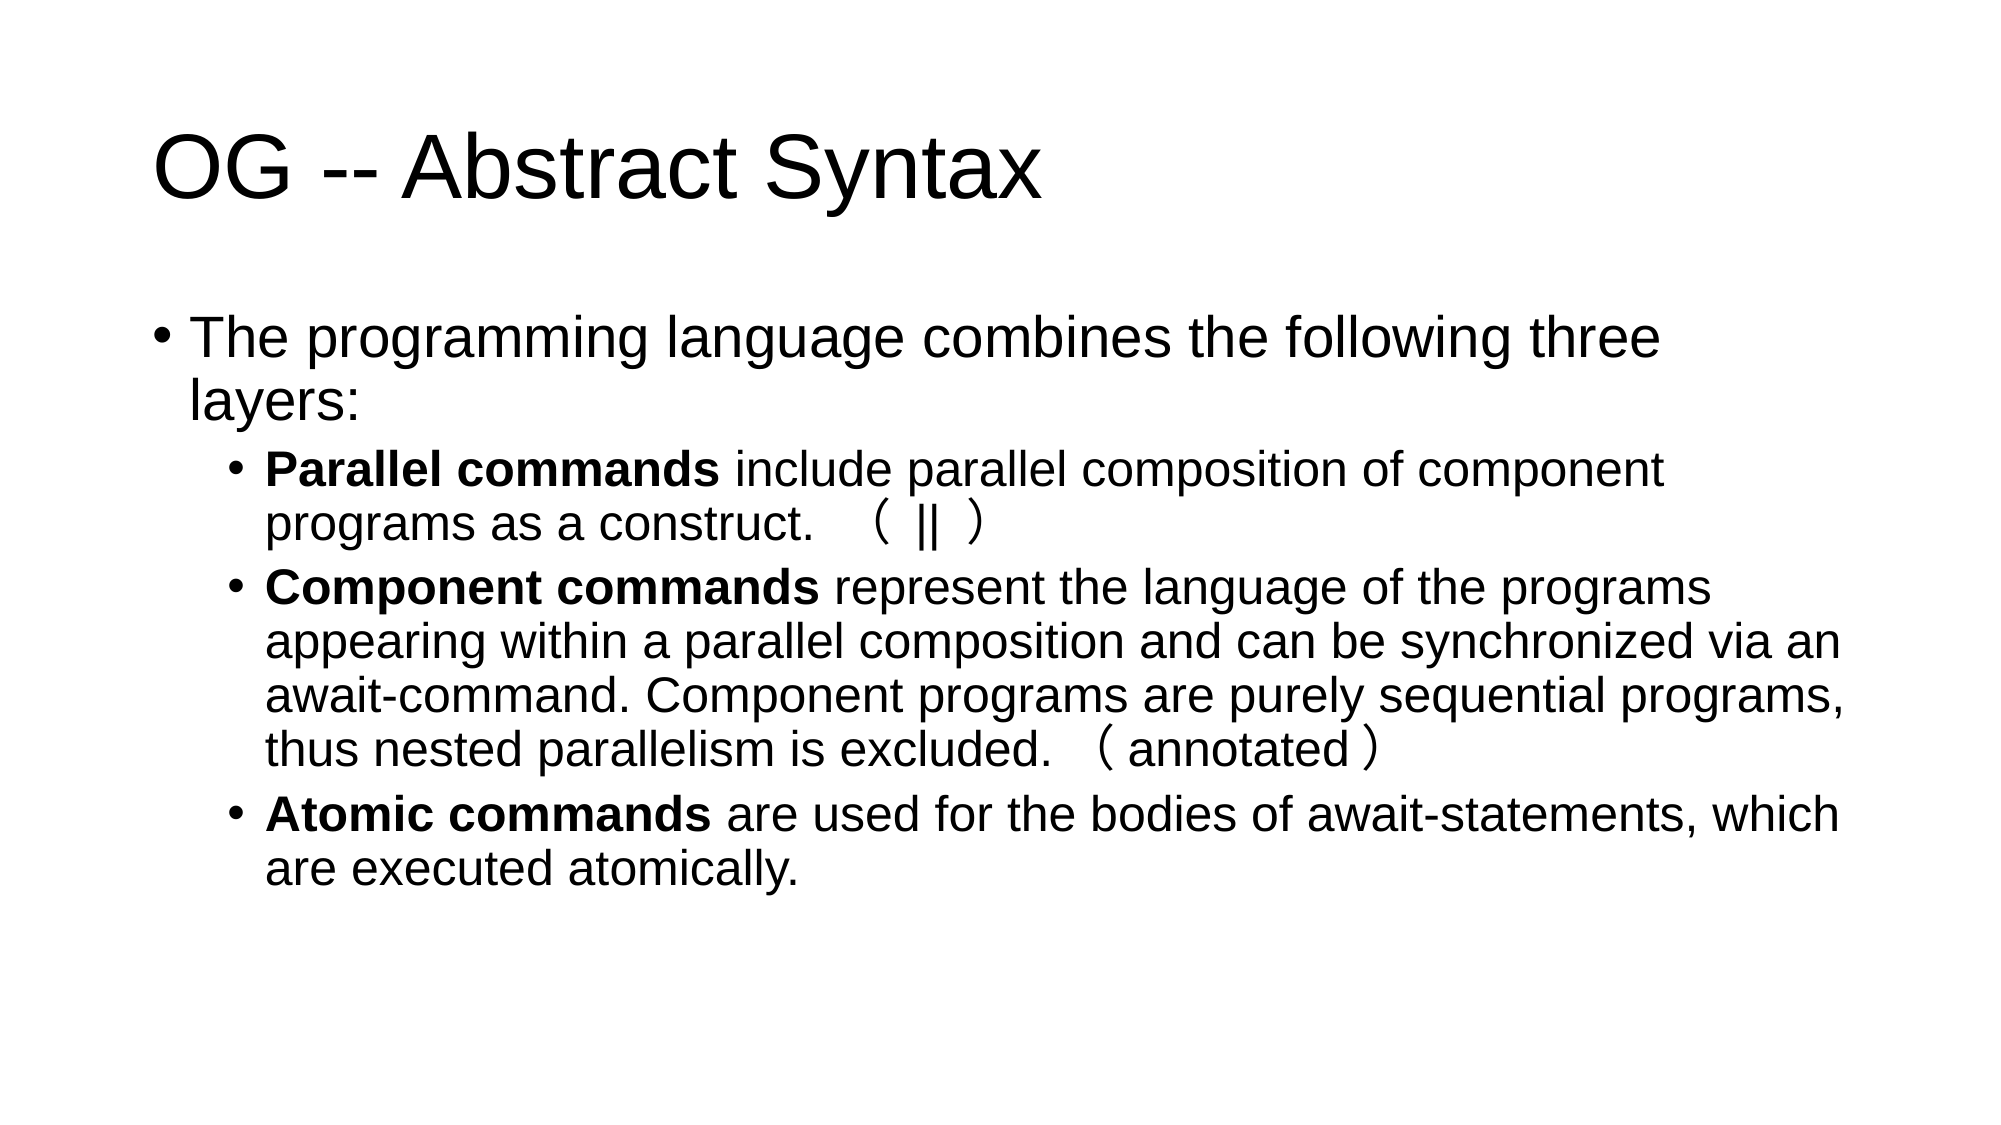

# OG -- Abstract Syntax
The programming language combines the following three layers:
Parallel commands include parallel composition of component programs as a construct. （ || ）
Component commands represent the language of the programs appearing within a parallel composition and can be synchronized via an await-command. Component programs are purely sequential programs, thus nested parallelism is excluded.（annotated）
Atomic commands are used for the bodies of await-statements, which are executed atomically.